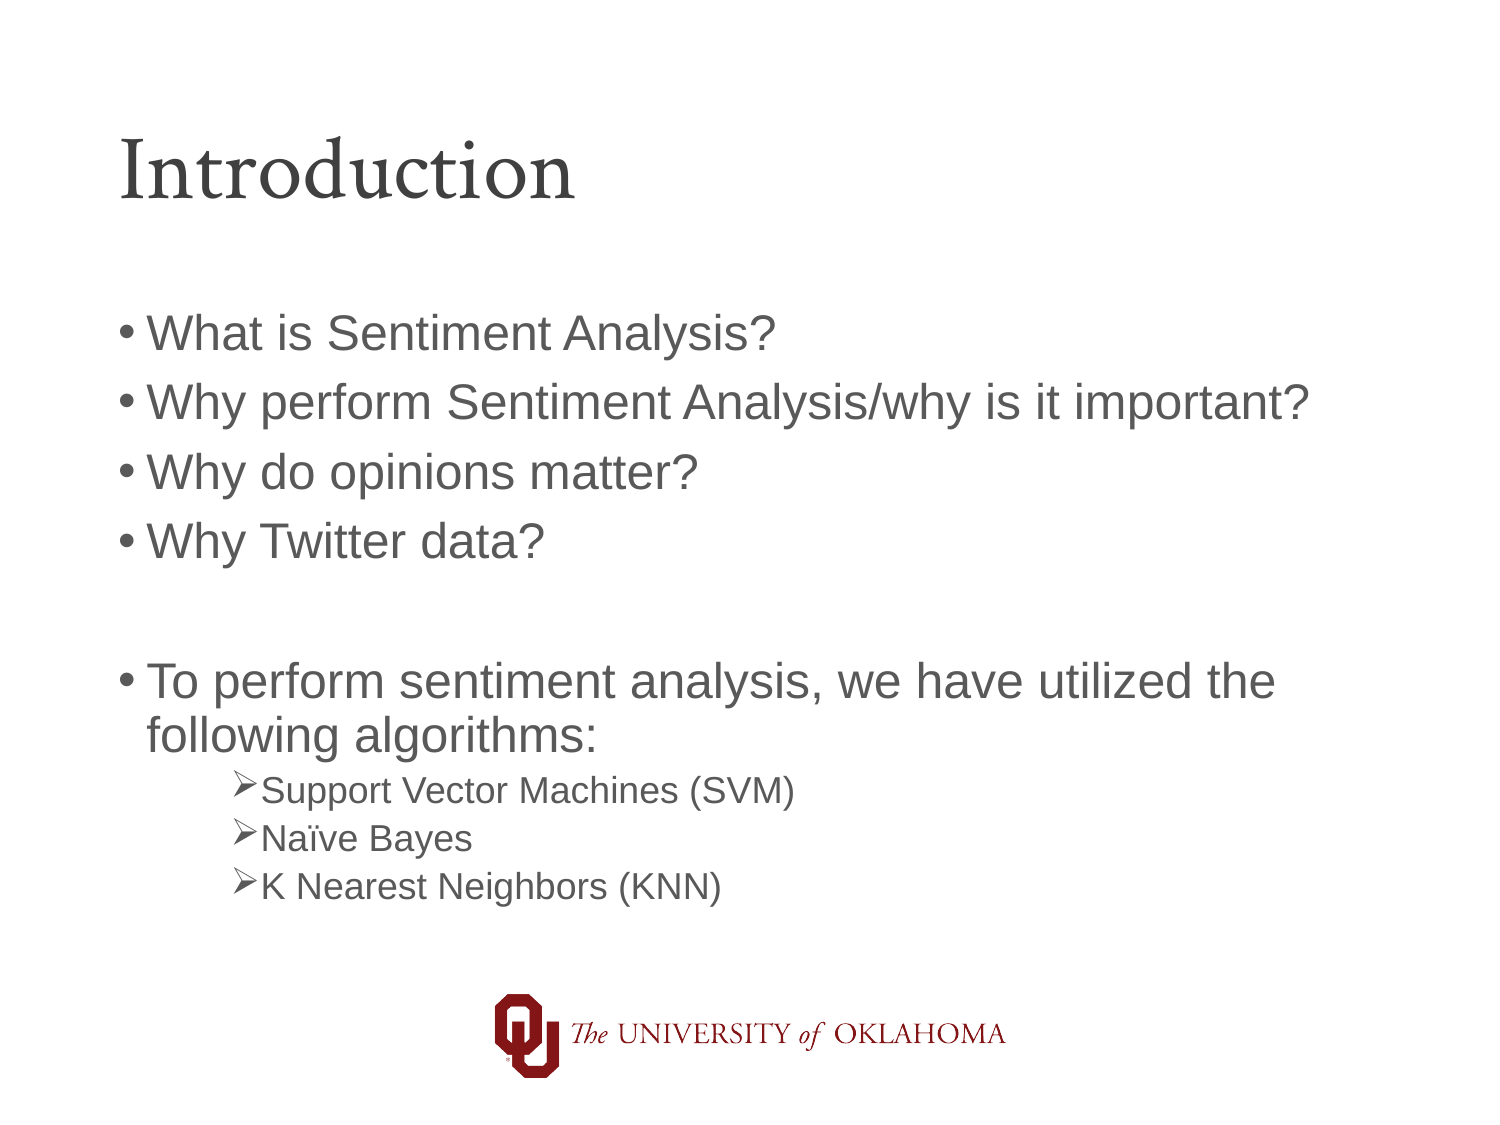

# Introduction
What is Sentiment Analysis?
Why perform Sentiment Analysis/why is it important?
Why do opinions matter?
Why Twitter data?

To perform sentiment analysis, we have utilized the following algorithms:
Support Vector Machines (SVM)
Naïve Bayes
K Nearest Neighbors (KNN)